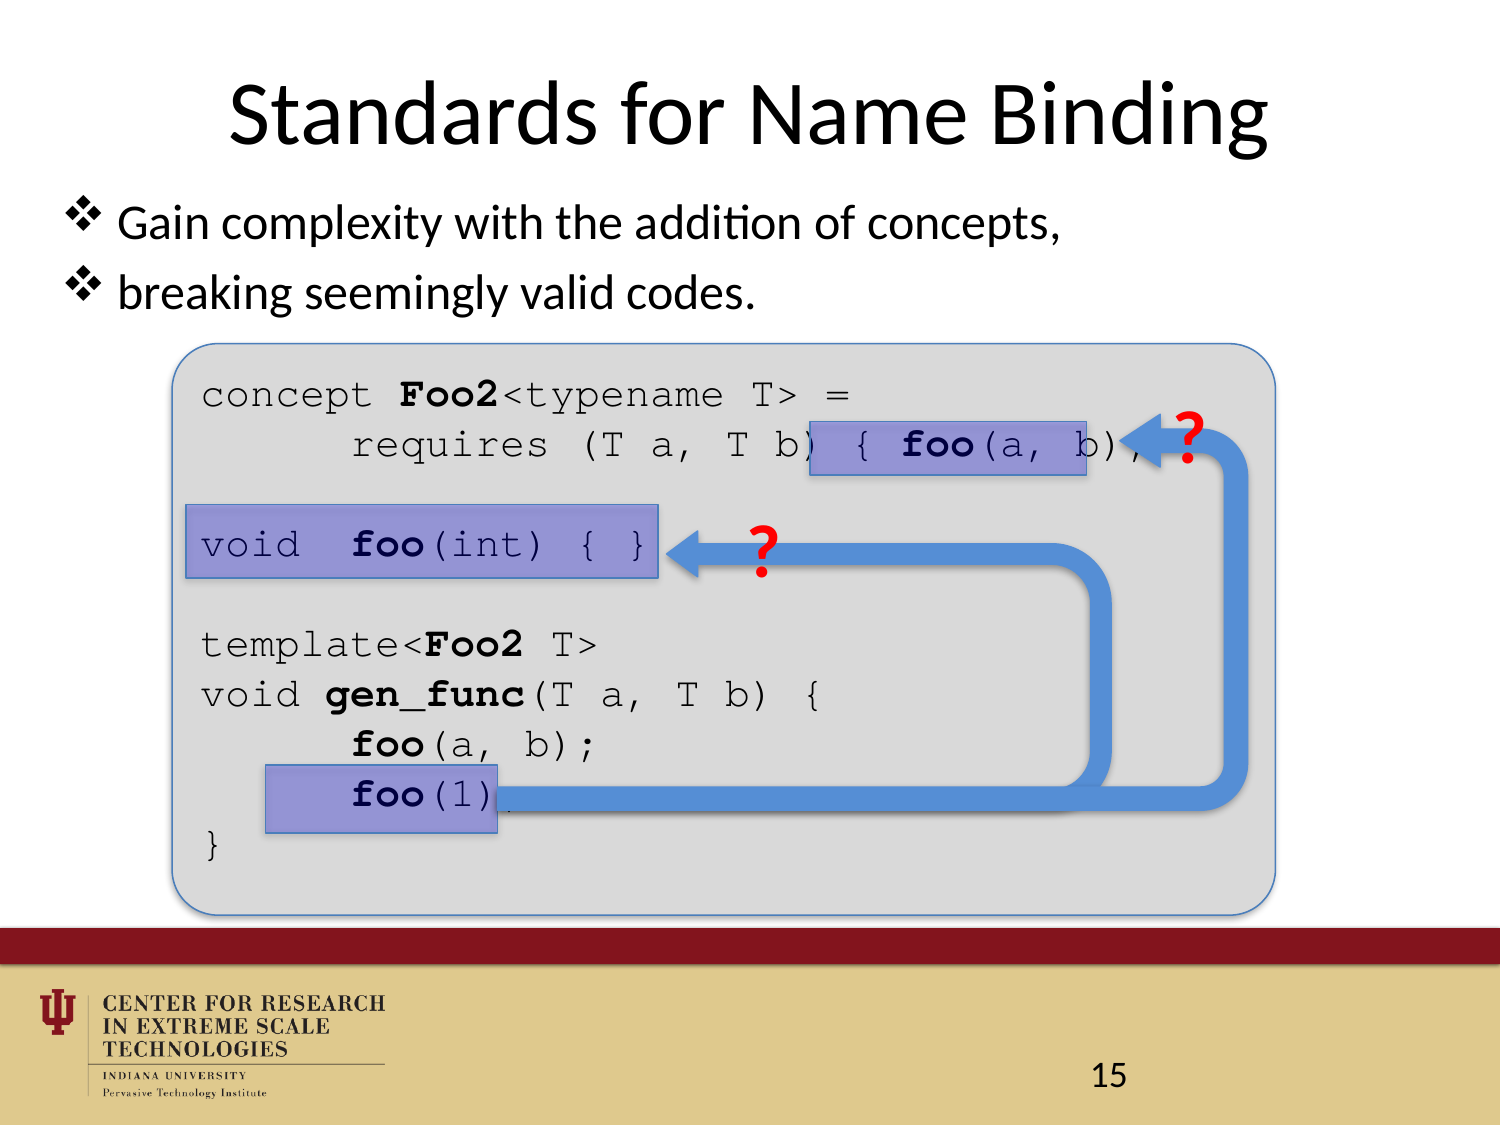

# Standards for Name Binding
Gain complexity with the addition of concepts,
breaking seemingly valid codes.

concept Foo2<typename T> =
	requires (T a, T b) { foo(a, b); }

void  foo(int) { }

template<Foo2 T>
void gen_func(T a, T b) {
	foo(a, b);
	foo(1);
}

?

?

15